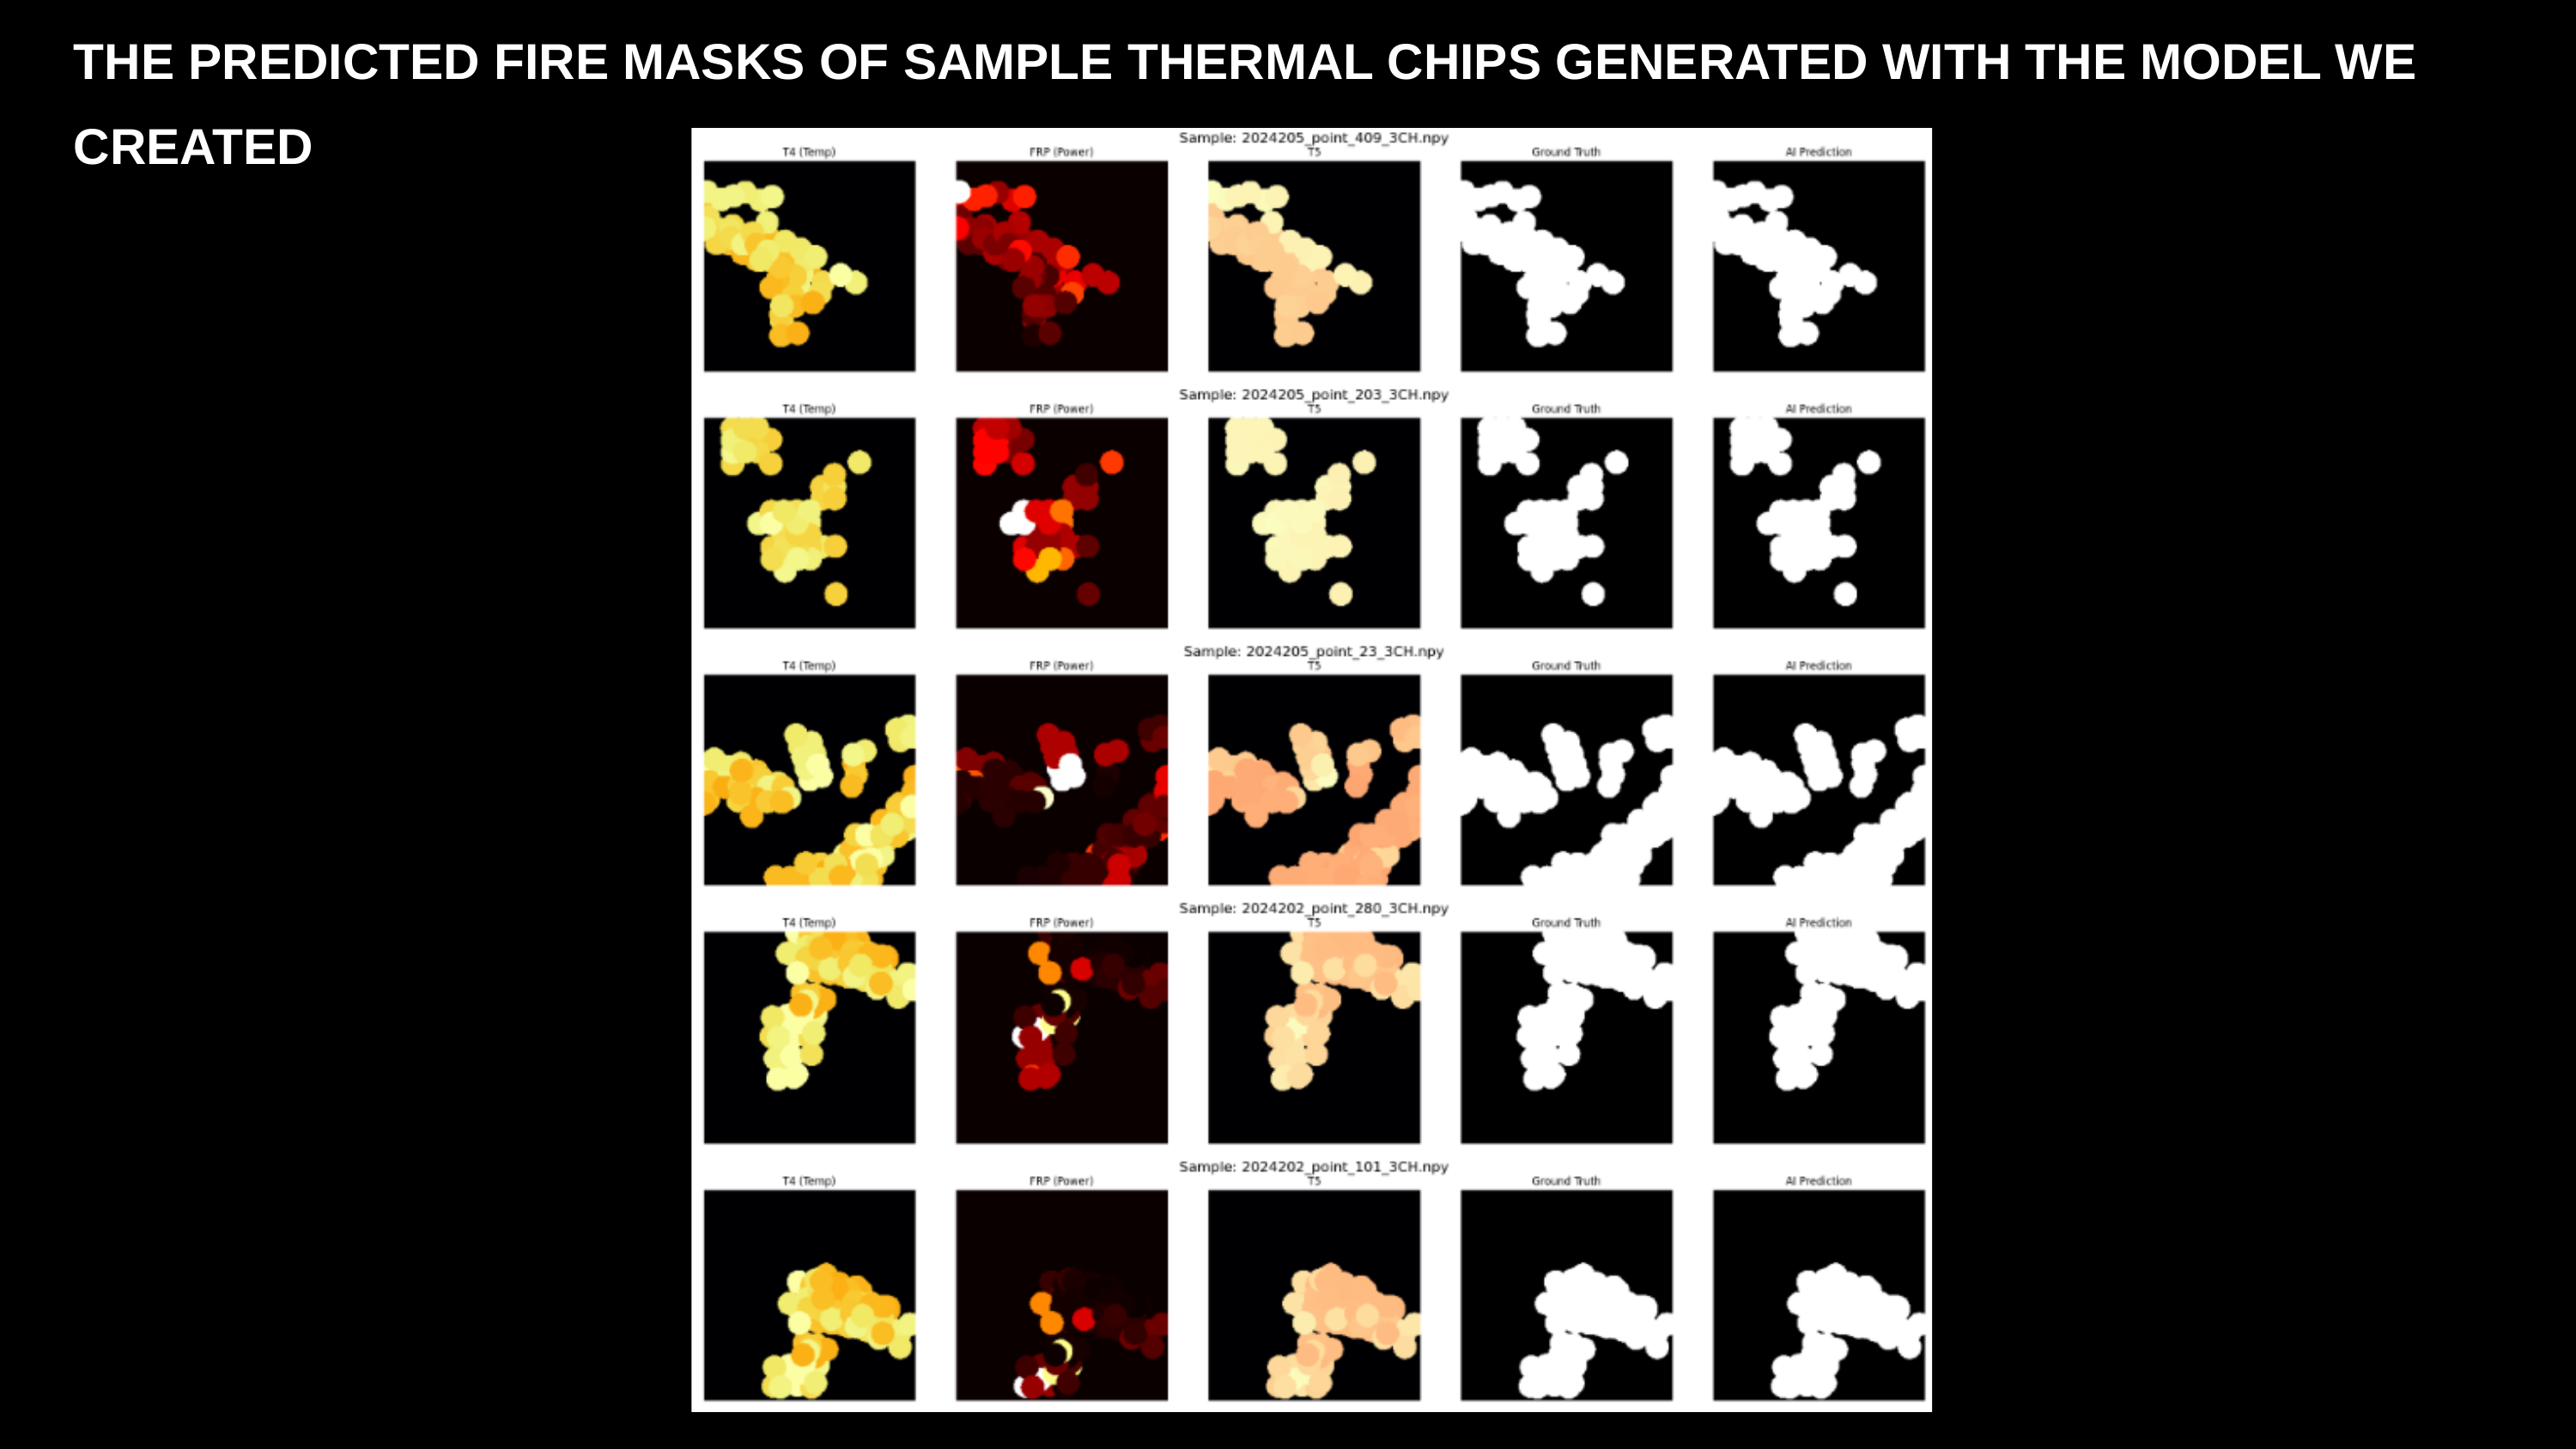

THE PREDICTED FIRE MASKS OF SAMPLE THERMAL CHIPS GENERATED WITH THE MODEL WE CREATED